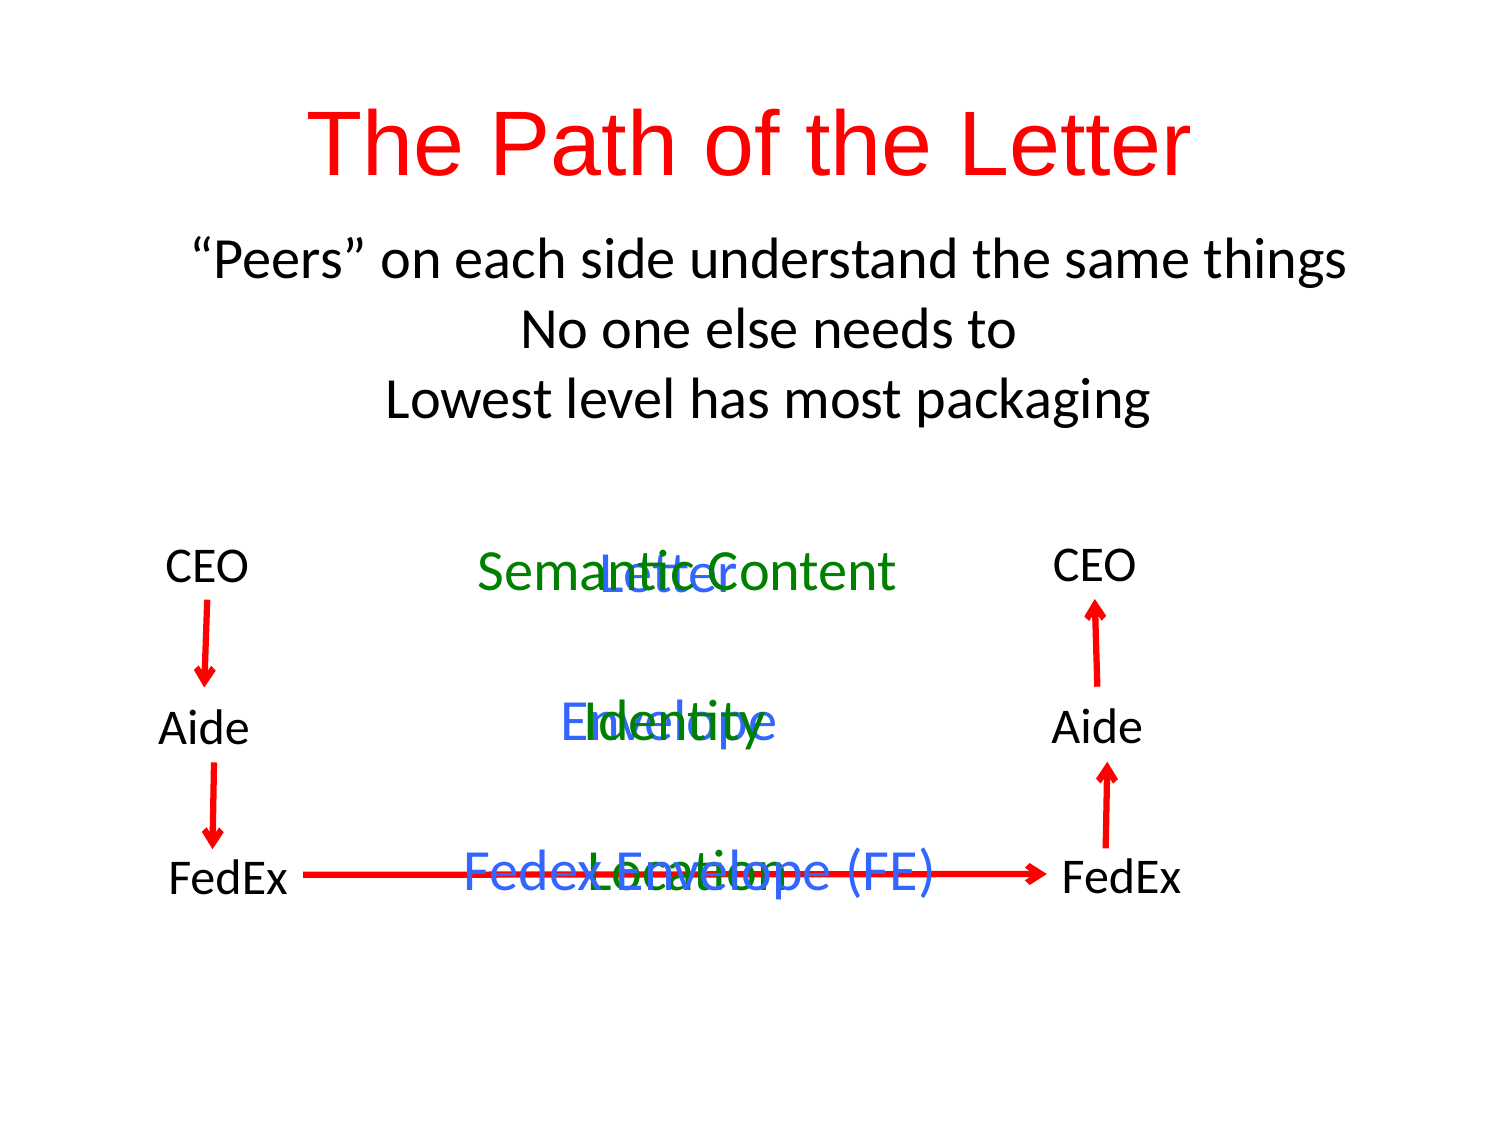

# The Path of the Letter
“Peers” on each side understand the same things
No one else needs to
Lowest level has most packaging
CEO
CEO
Semantic Content
Letter
Identity
Envelope
Aide
Aide
Location
Fedex Envelope (FE)
FedEx
FedEx